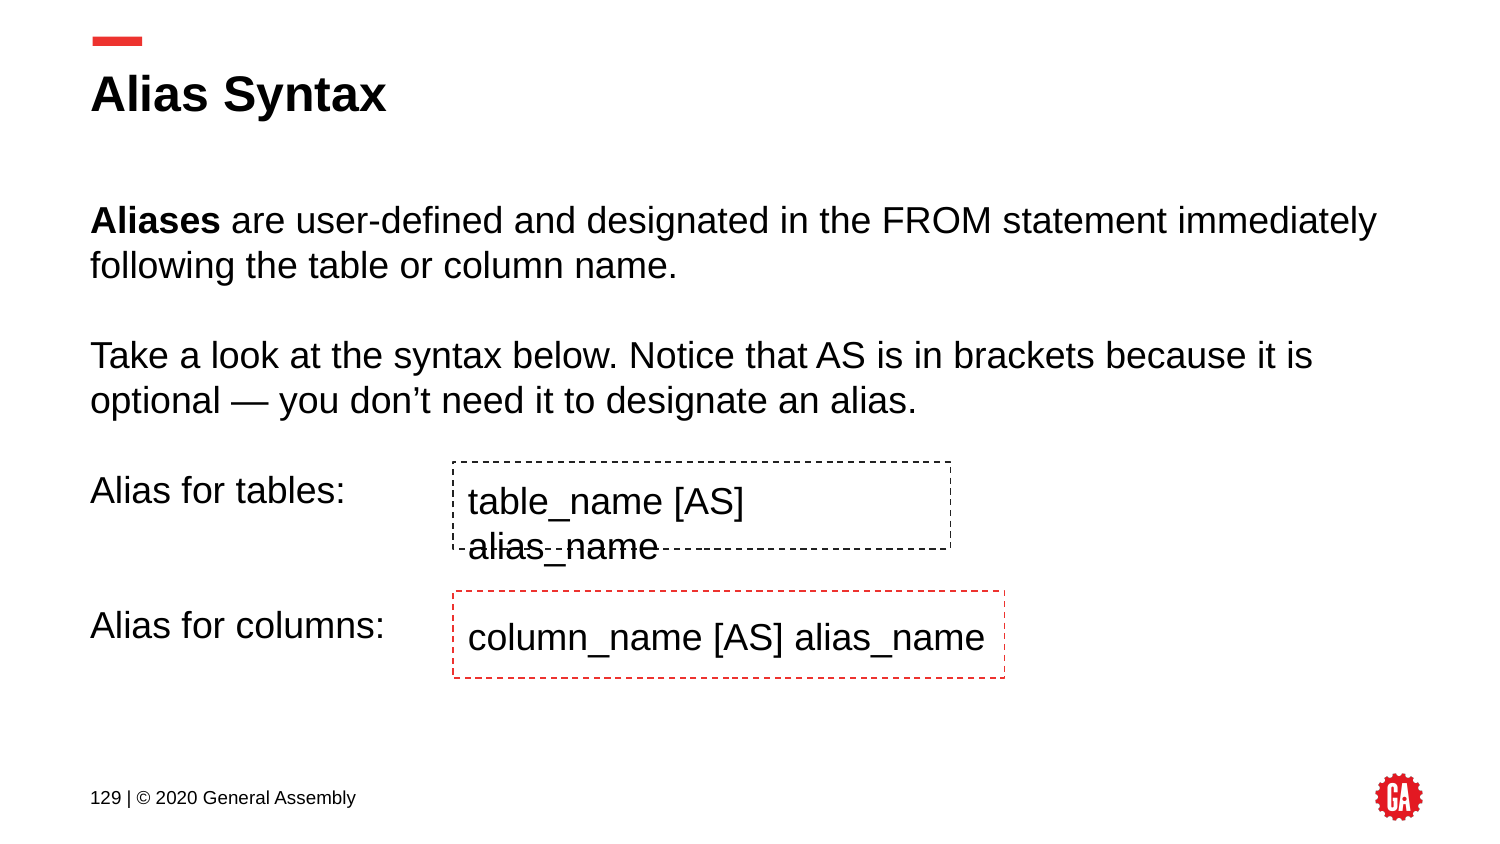

# Alias Syntax
Aliases are user-defined and designated in the FROM statement immediately following the table or column name.

Take a look at the syntax below. Notice that AS is in brackets because it is optional — you don’t need it to designate an alias.

Alias for tables:

Alias for columns:
table_name [AS] alias_name

column_name [AS] alias_name

129 | © 2020 General Assembly